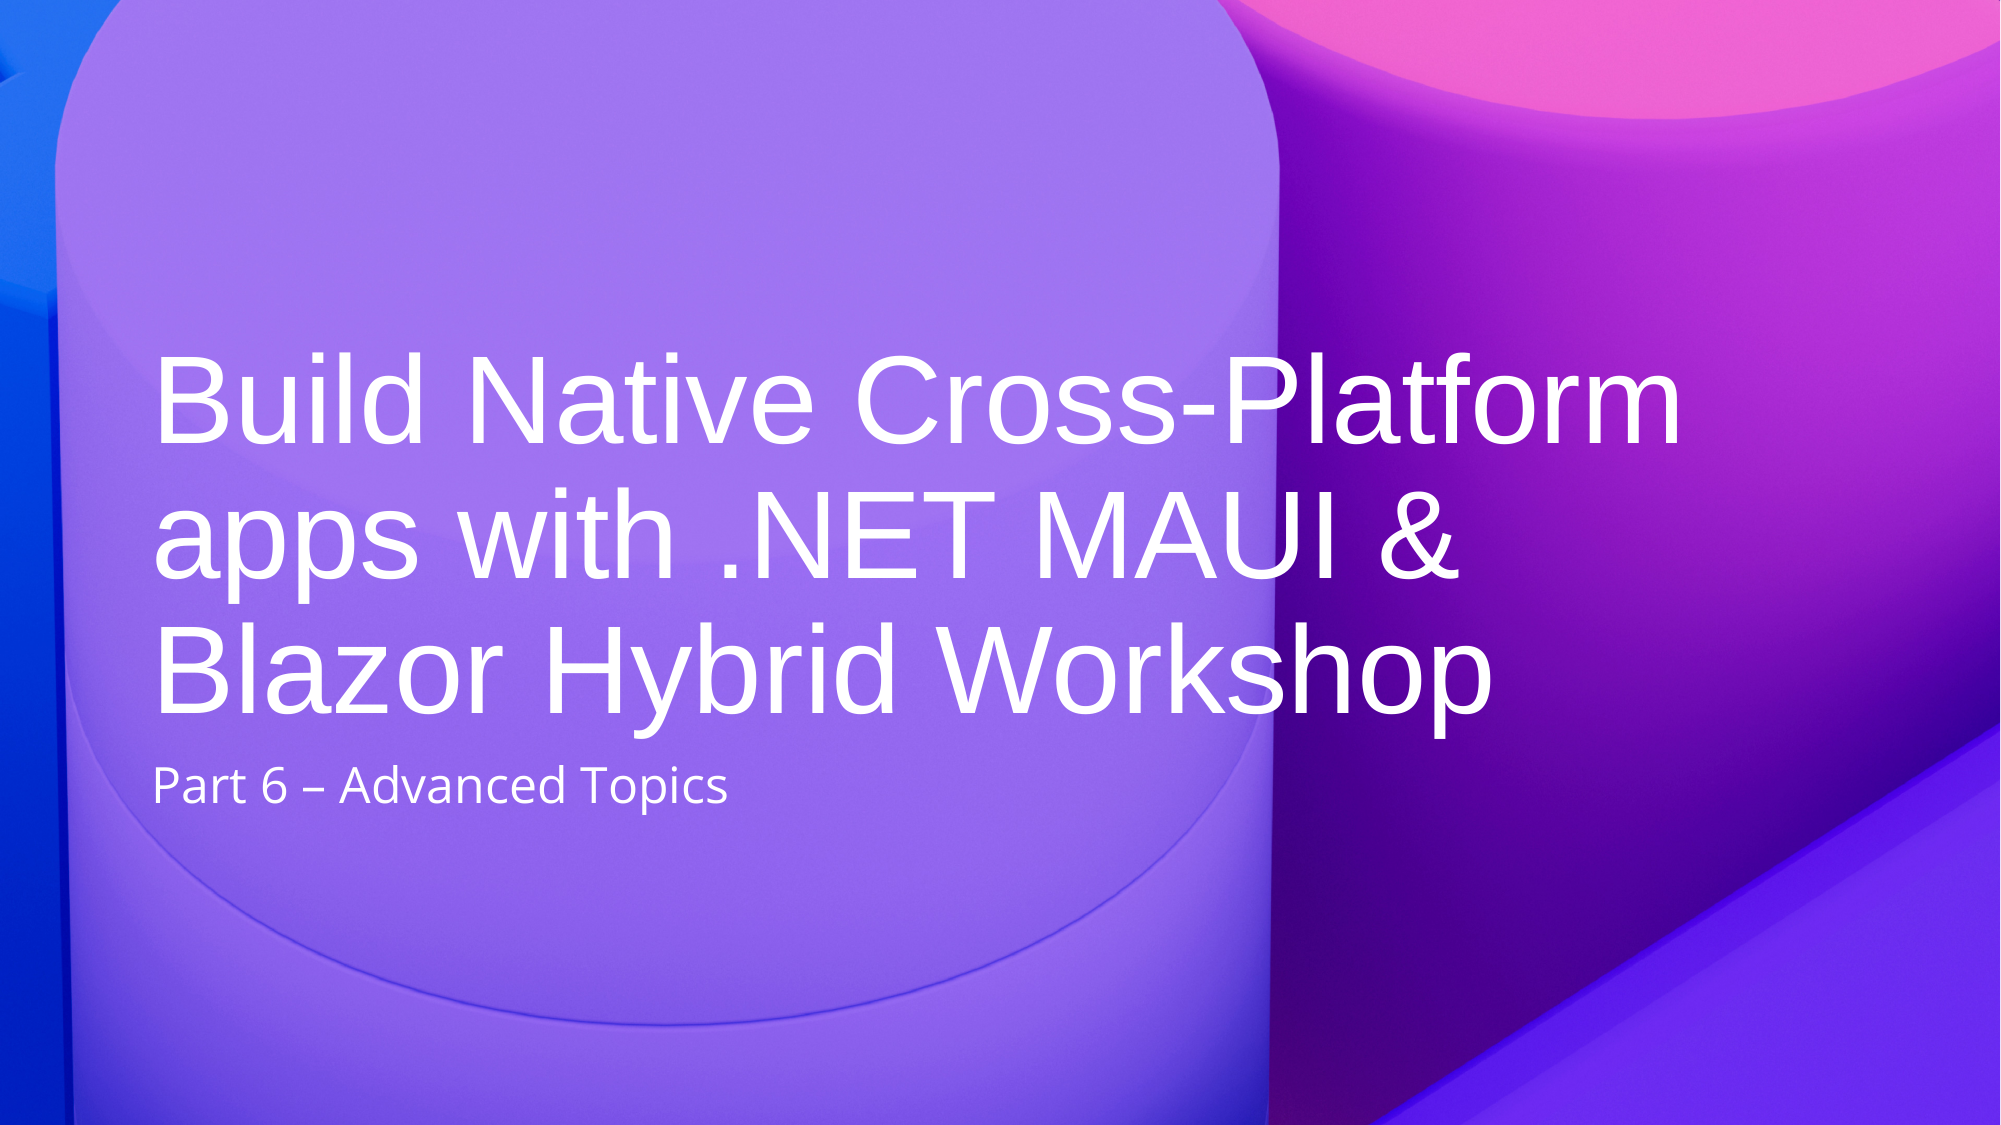

# Build Native Cross-Platform apps with .NET MAUI & Blazor Hybrid Workshop
Part 6 – Advanced Topics